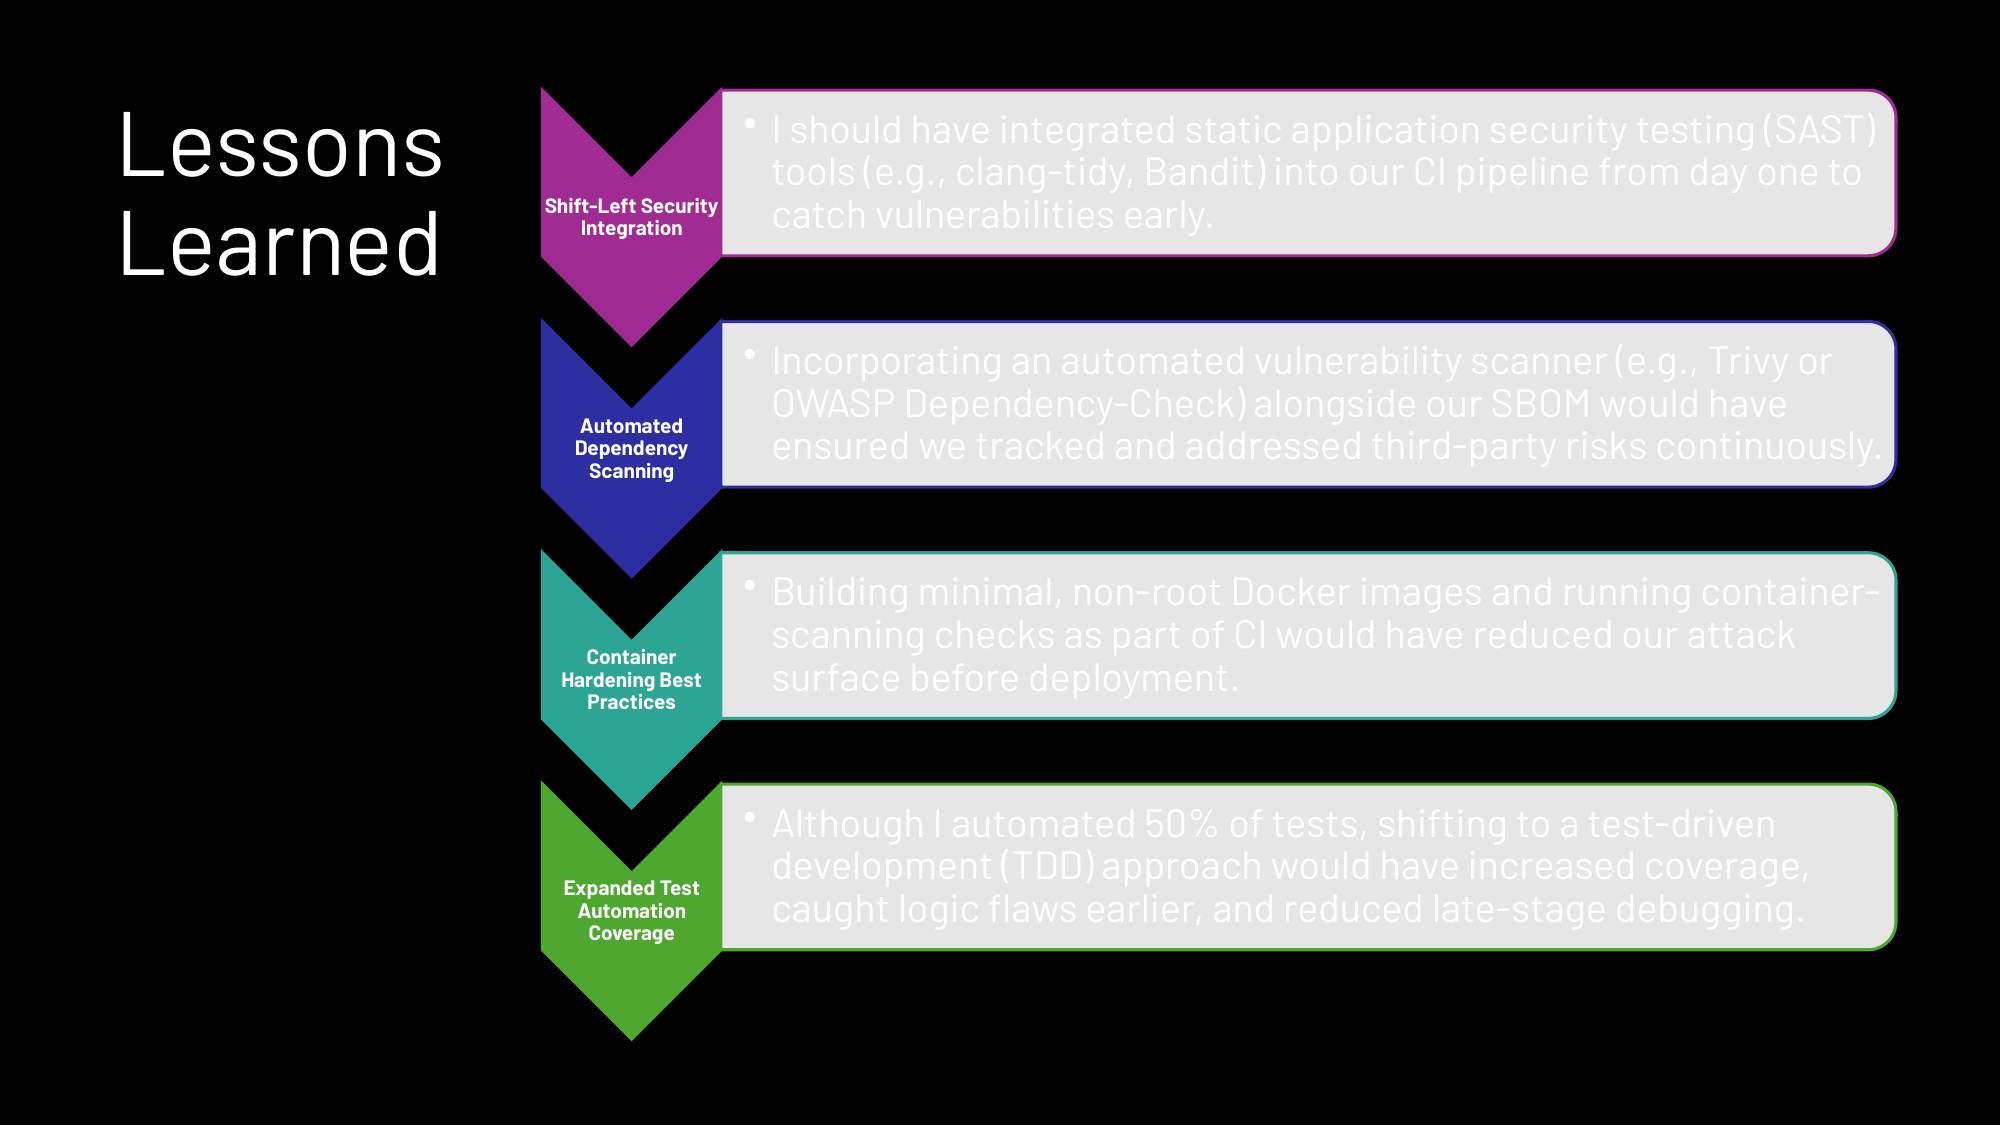

# Lessons Learned
Shift-Left Security Integration
I should have integrated static application security testing (SAST) tools (e.g., clang-tidy, Bandit) into our CI pipeline from day one to catch vulnerabilities early.
Automated Dependency Scanning
Incorporating an automated vulnerability scanner (e.g., Trivy or OWASP Dependency-Check) alongside our SBOM would have ensured we tracked and addressed third-party risks continuously.
Container Hardening Best Practices
Building minimal, non-root Docker images and running container-scanning checks as part of CI would have reduced our attack surface before deployment.
Expanded Test Automation Coverage
Although I automated 50% of tests, shifting to a test-driven development (TDD) approach would have increased coverage, caught logic flaws earlier, and reduced late-stage debugging.